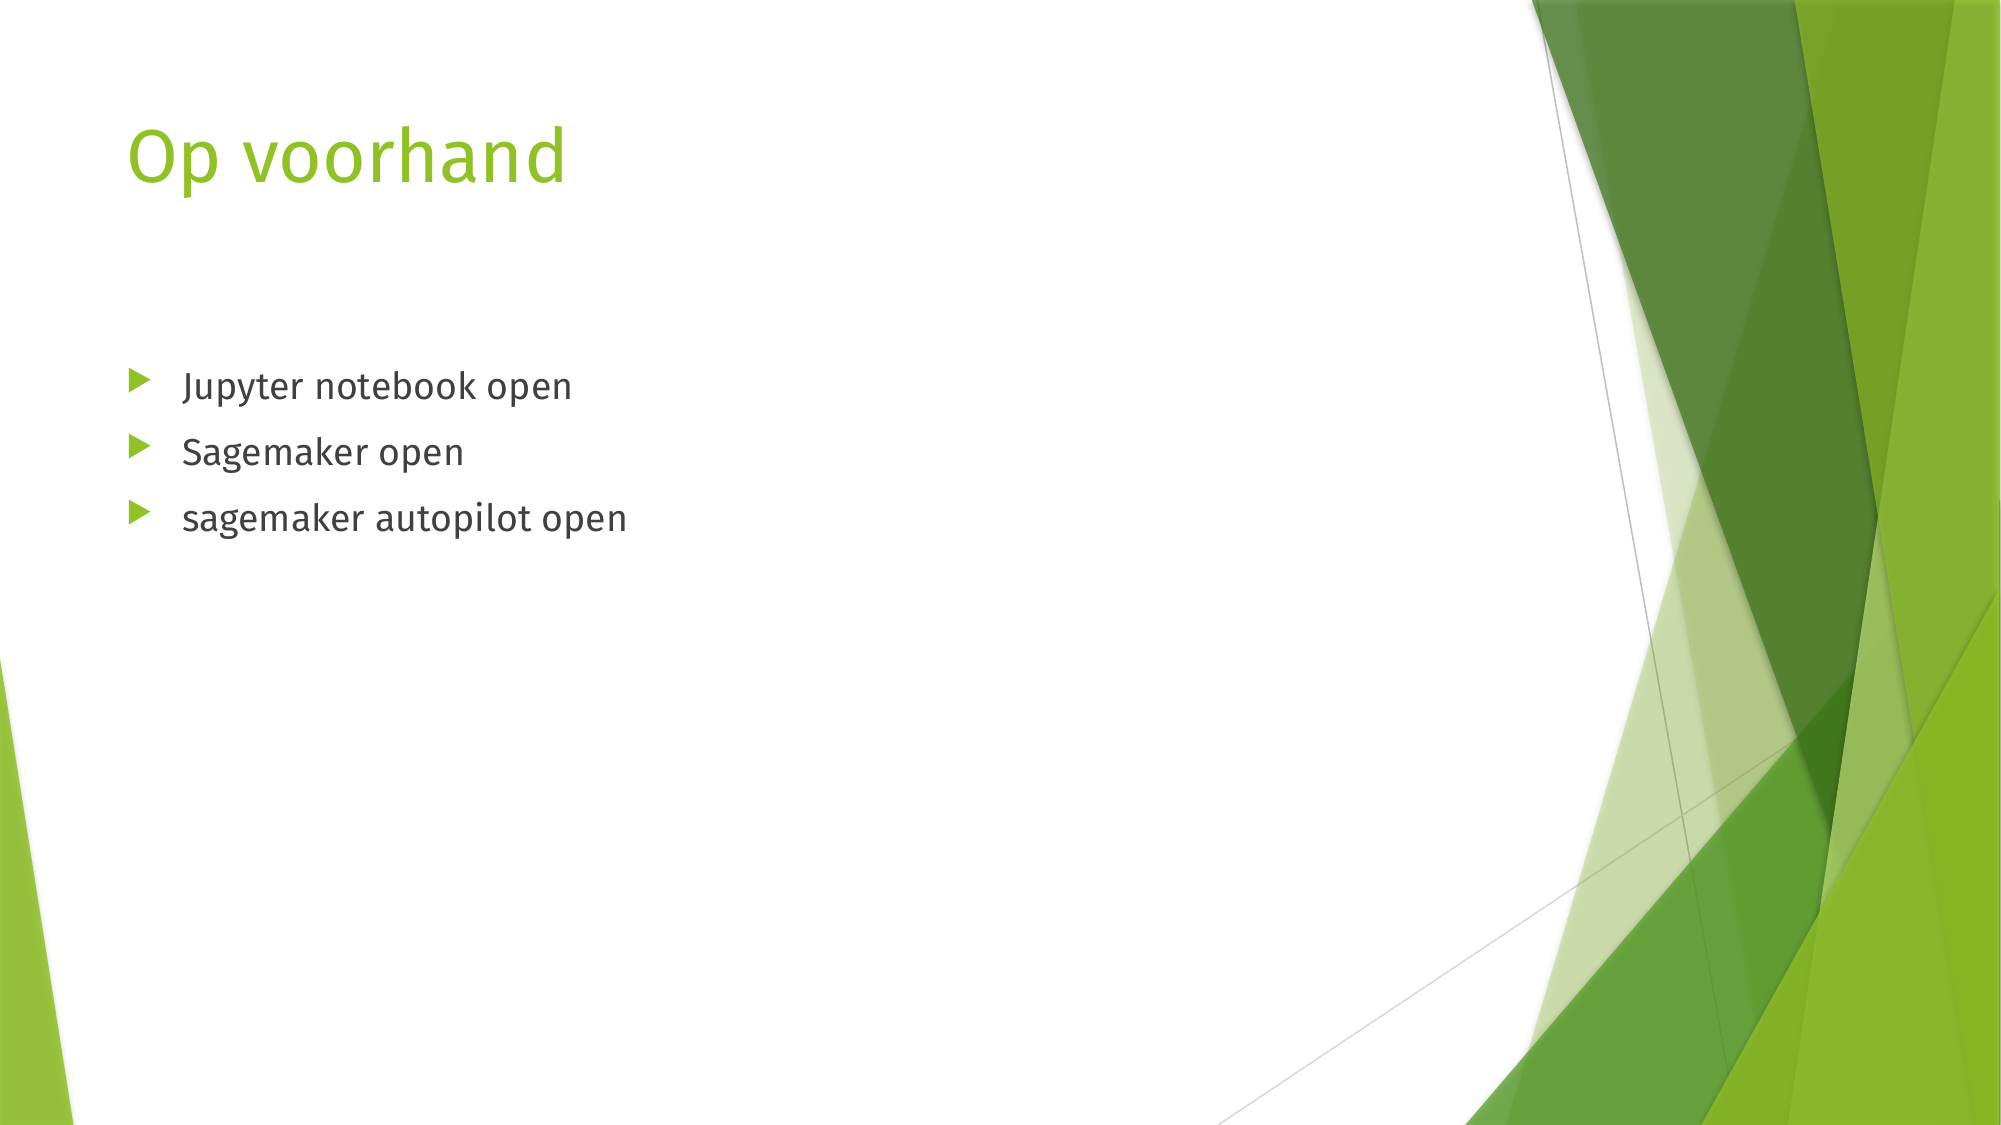

# Op voorhand
Jupyter notebook open
Sagemaker open
sagemaker autopilot open